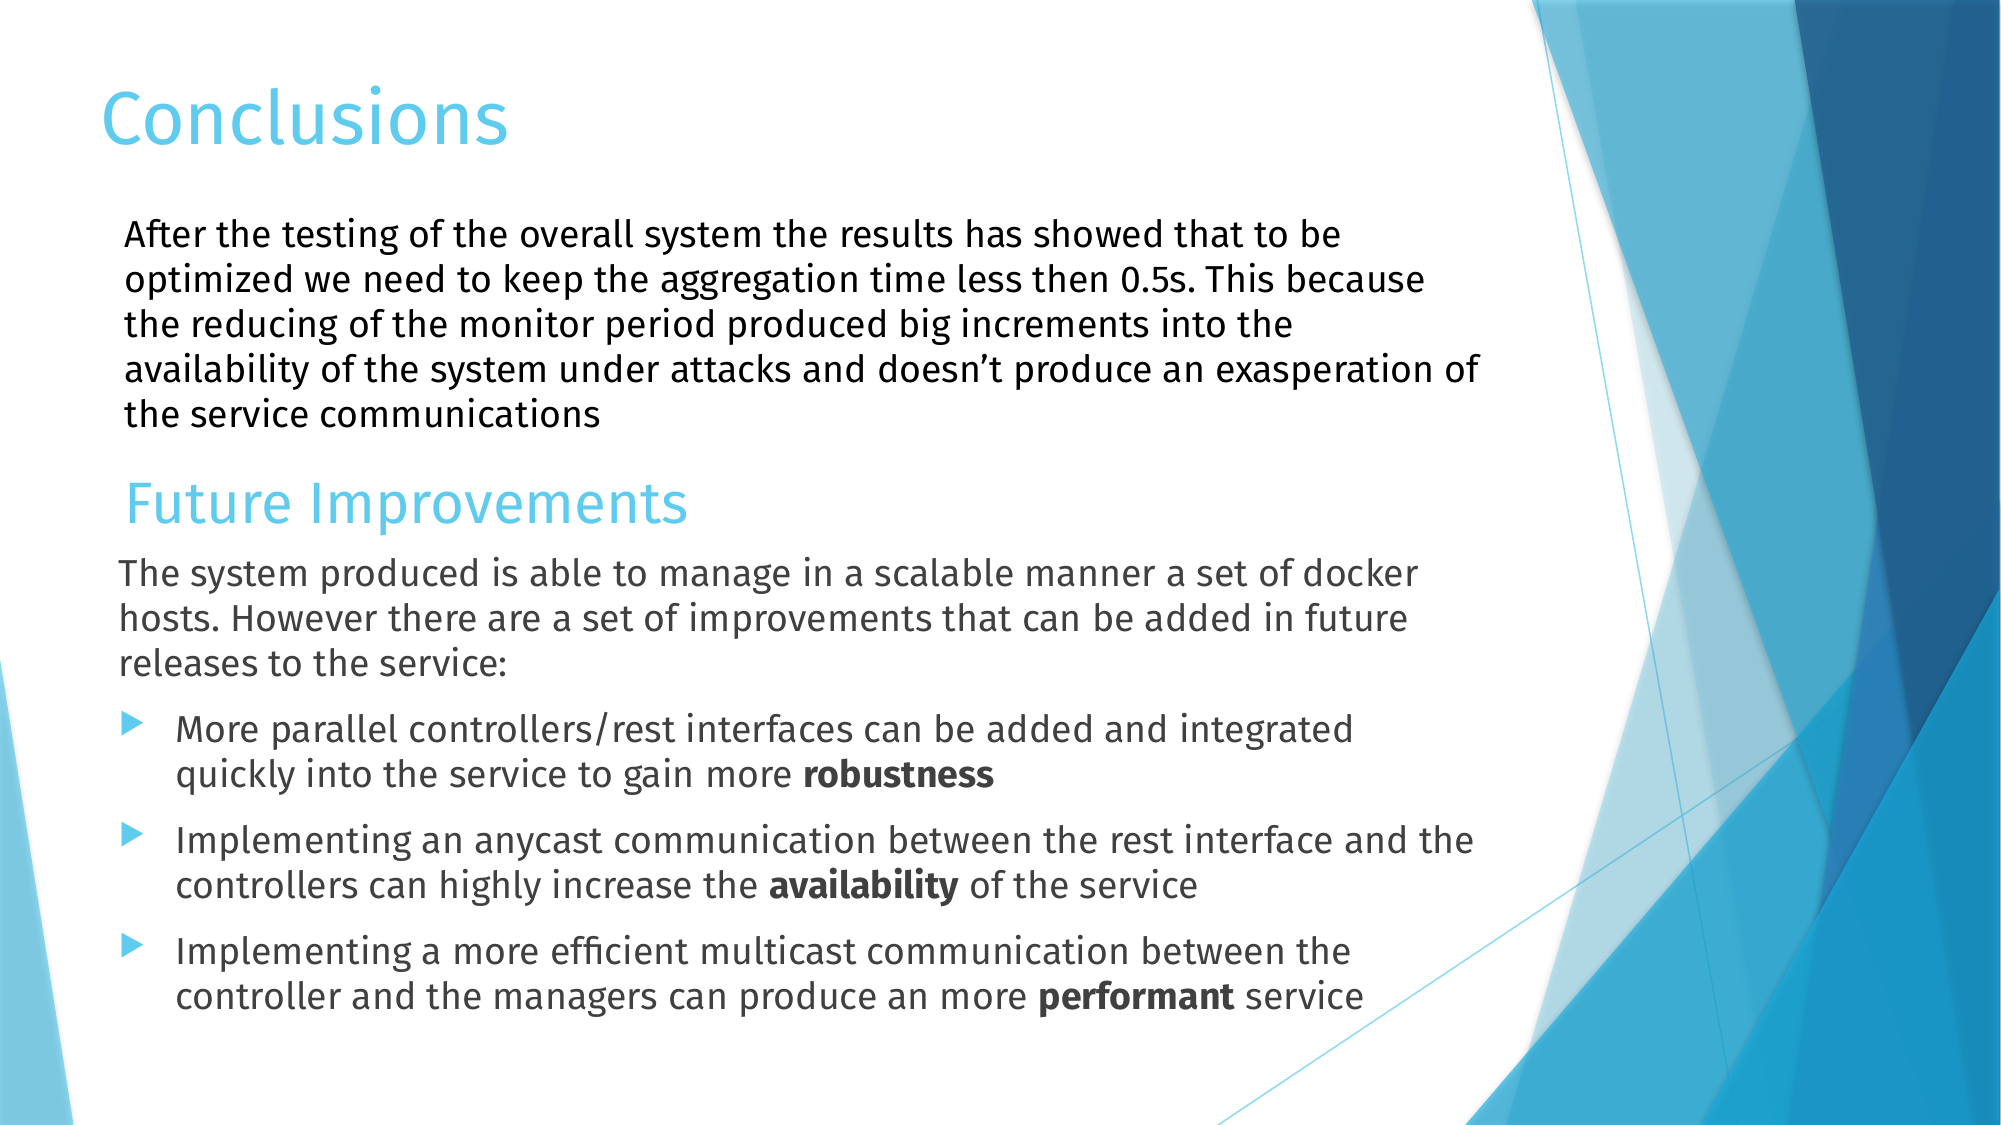

# Conclusions
After the testing of the overall system the results has showed that to be optimized we need to keep the aggregation time less then 0.5s. This because the reducing of the monitor period produced big increments into the availability of the system under attacks and doesn’t produce an exasperation of the service communications
Future Improvements
The system produced is able to manage in a scalable manner a set of docker hosts. However there are a set of improvements that can be added in future releases to the service:
More parallel controllers/rest interfaces can be added and integrated quickly into the service to gain more robustness
Implementing an anycast communication between the rest interface and the controllers can highly increase the availability of the service
Implementing a more efficient multicast communication between the controller and the managers can produce an more performant service